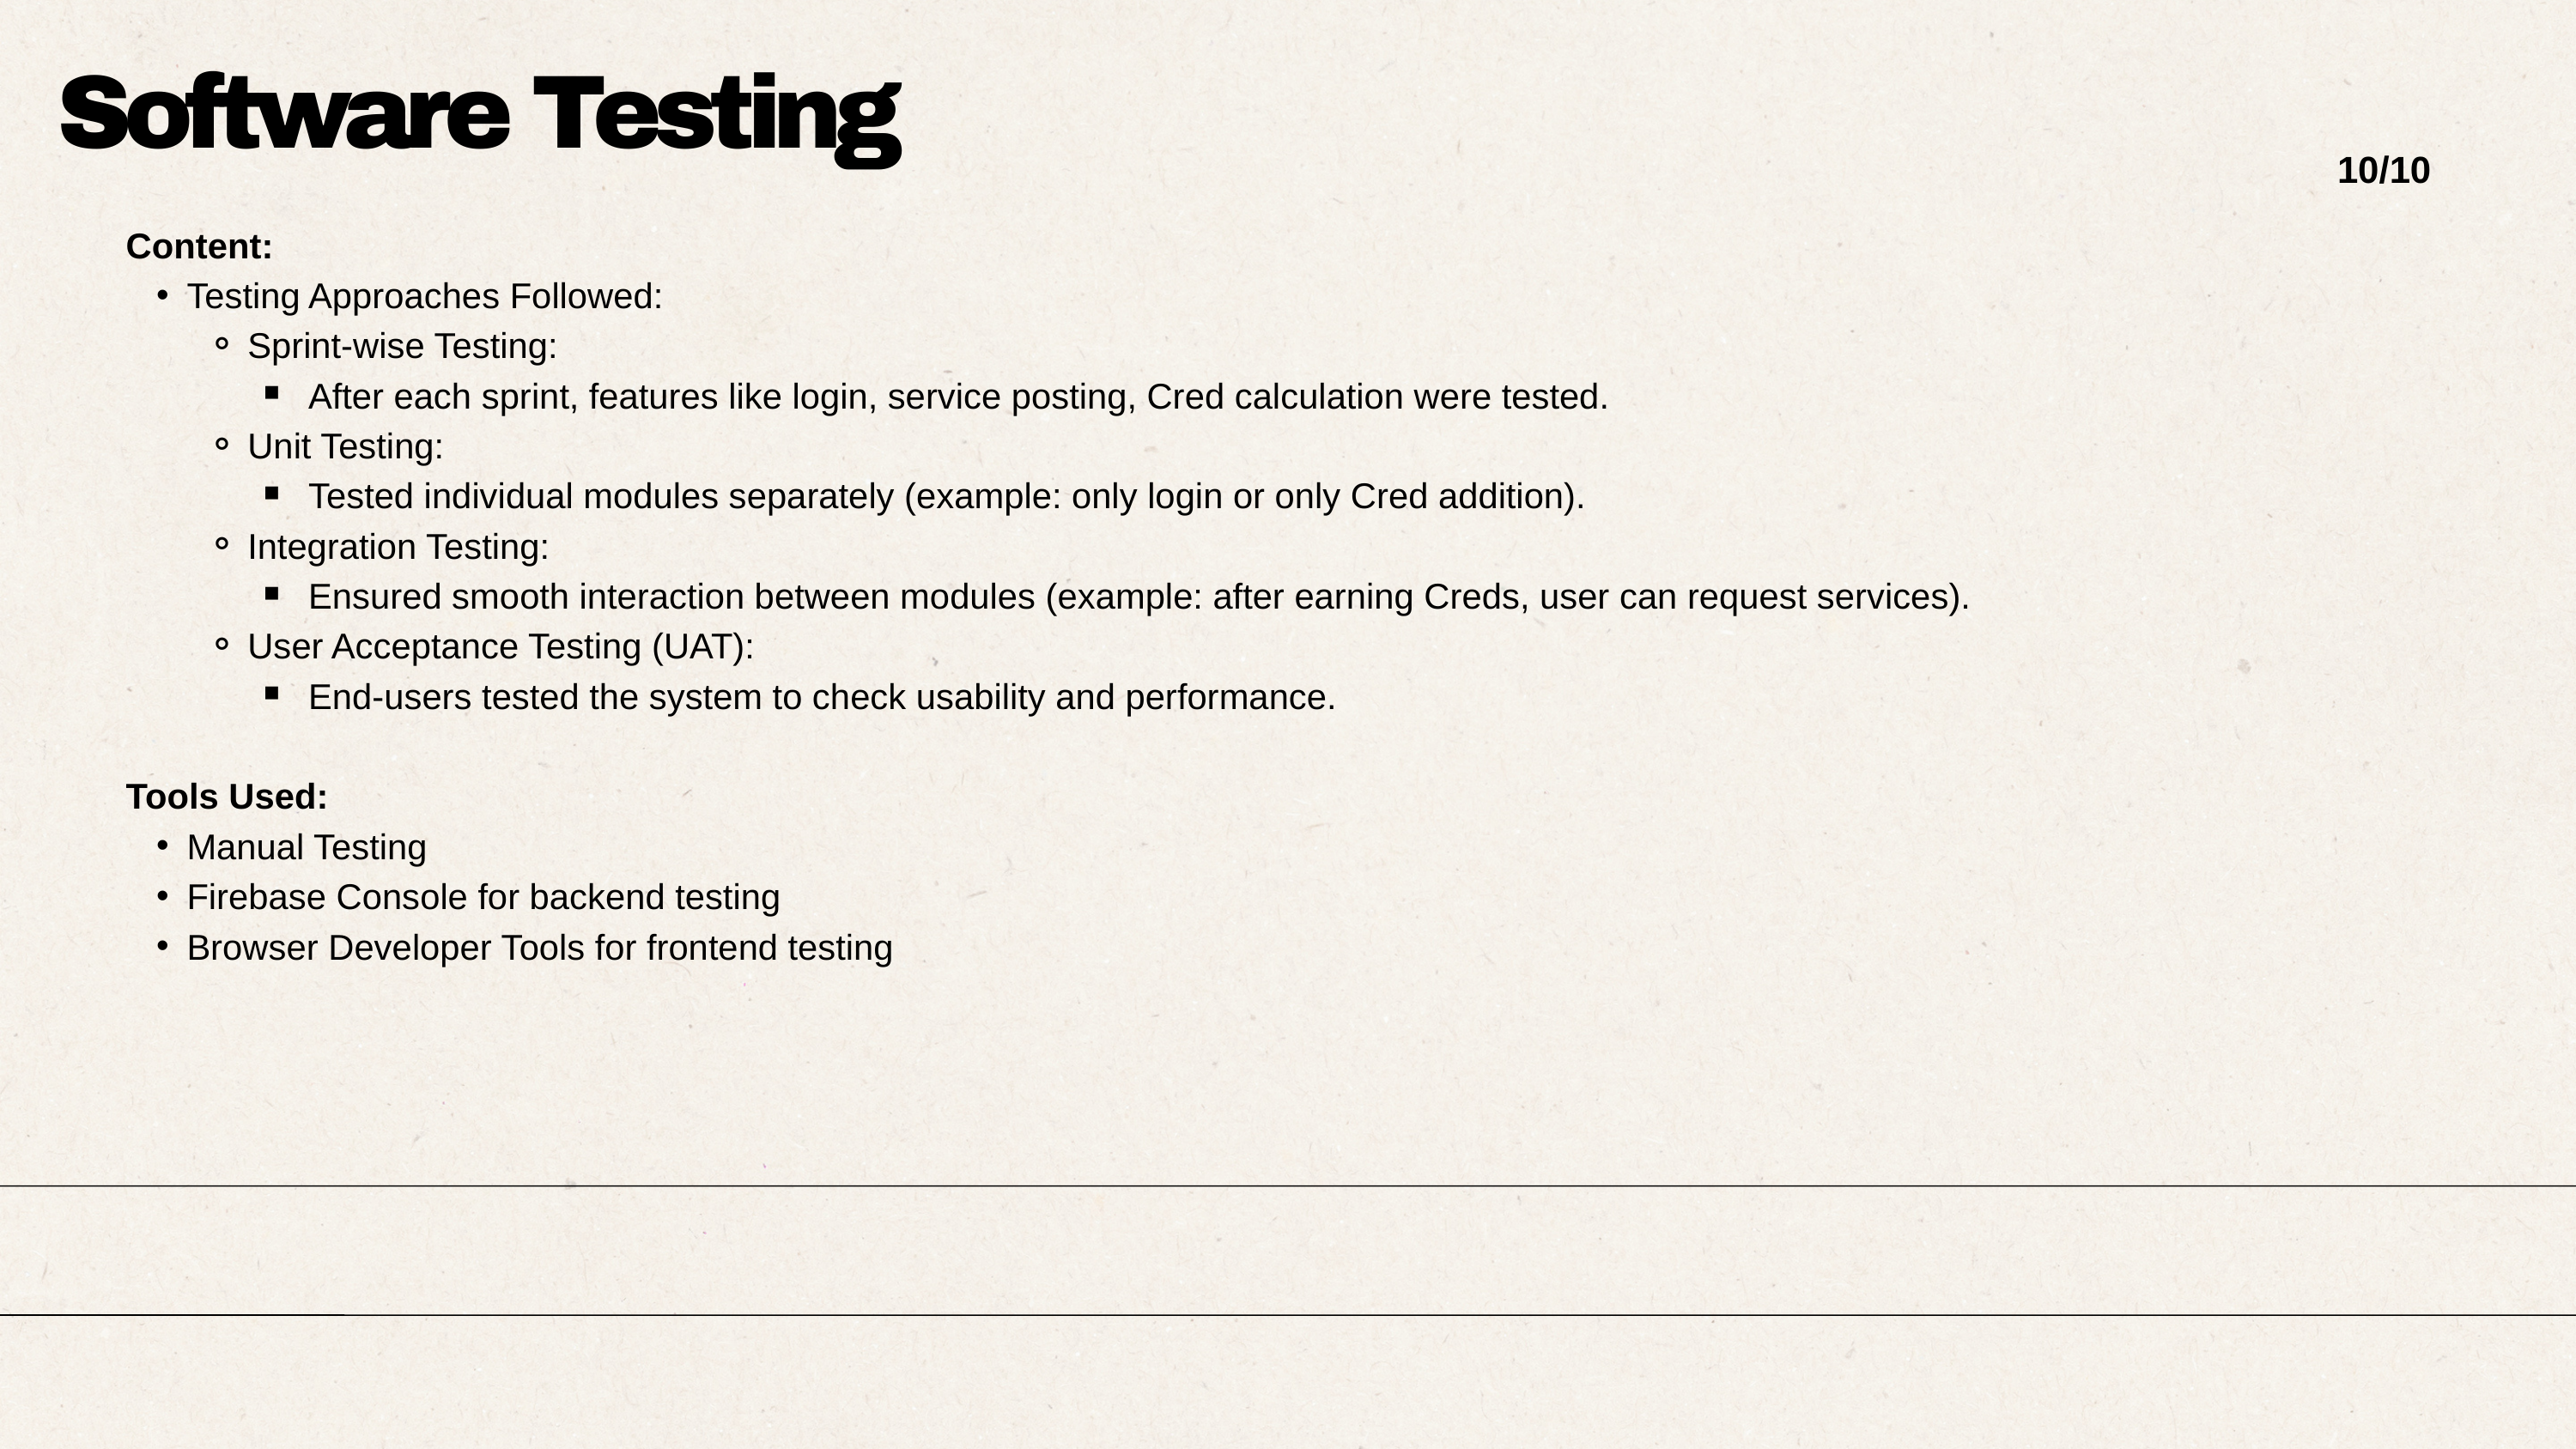

Software Testing

10/10
Content:
Testing Approaches Followed:
Sprint-wise Testing:
After each sprint, features like login, service posting, Cred calculation were tested.
Unit Testing:
Tested individual modules separately (example: only login or only Cred addition).
Integration Testing:
Ensured smooth interaction between modules (example: after earning Creds, user can request services).
User Acceptance Testing (UAT):
End-users tested the system to check usability and performance.

Tools Used:
Manual Testing
Firebase Console for backend testing
Browser Developer Tools for frontend testing